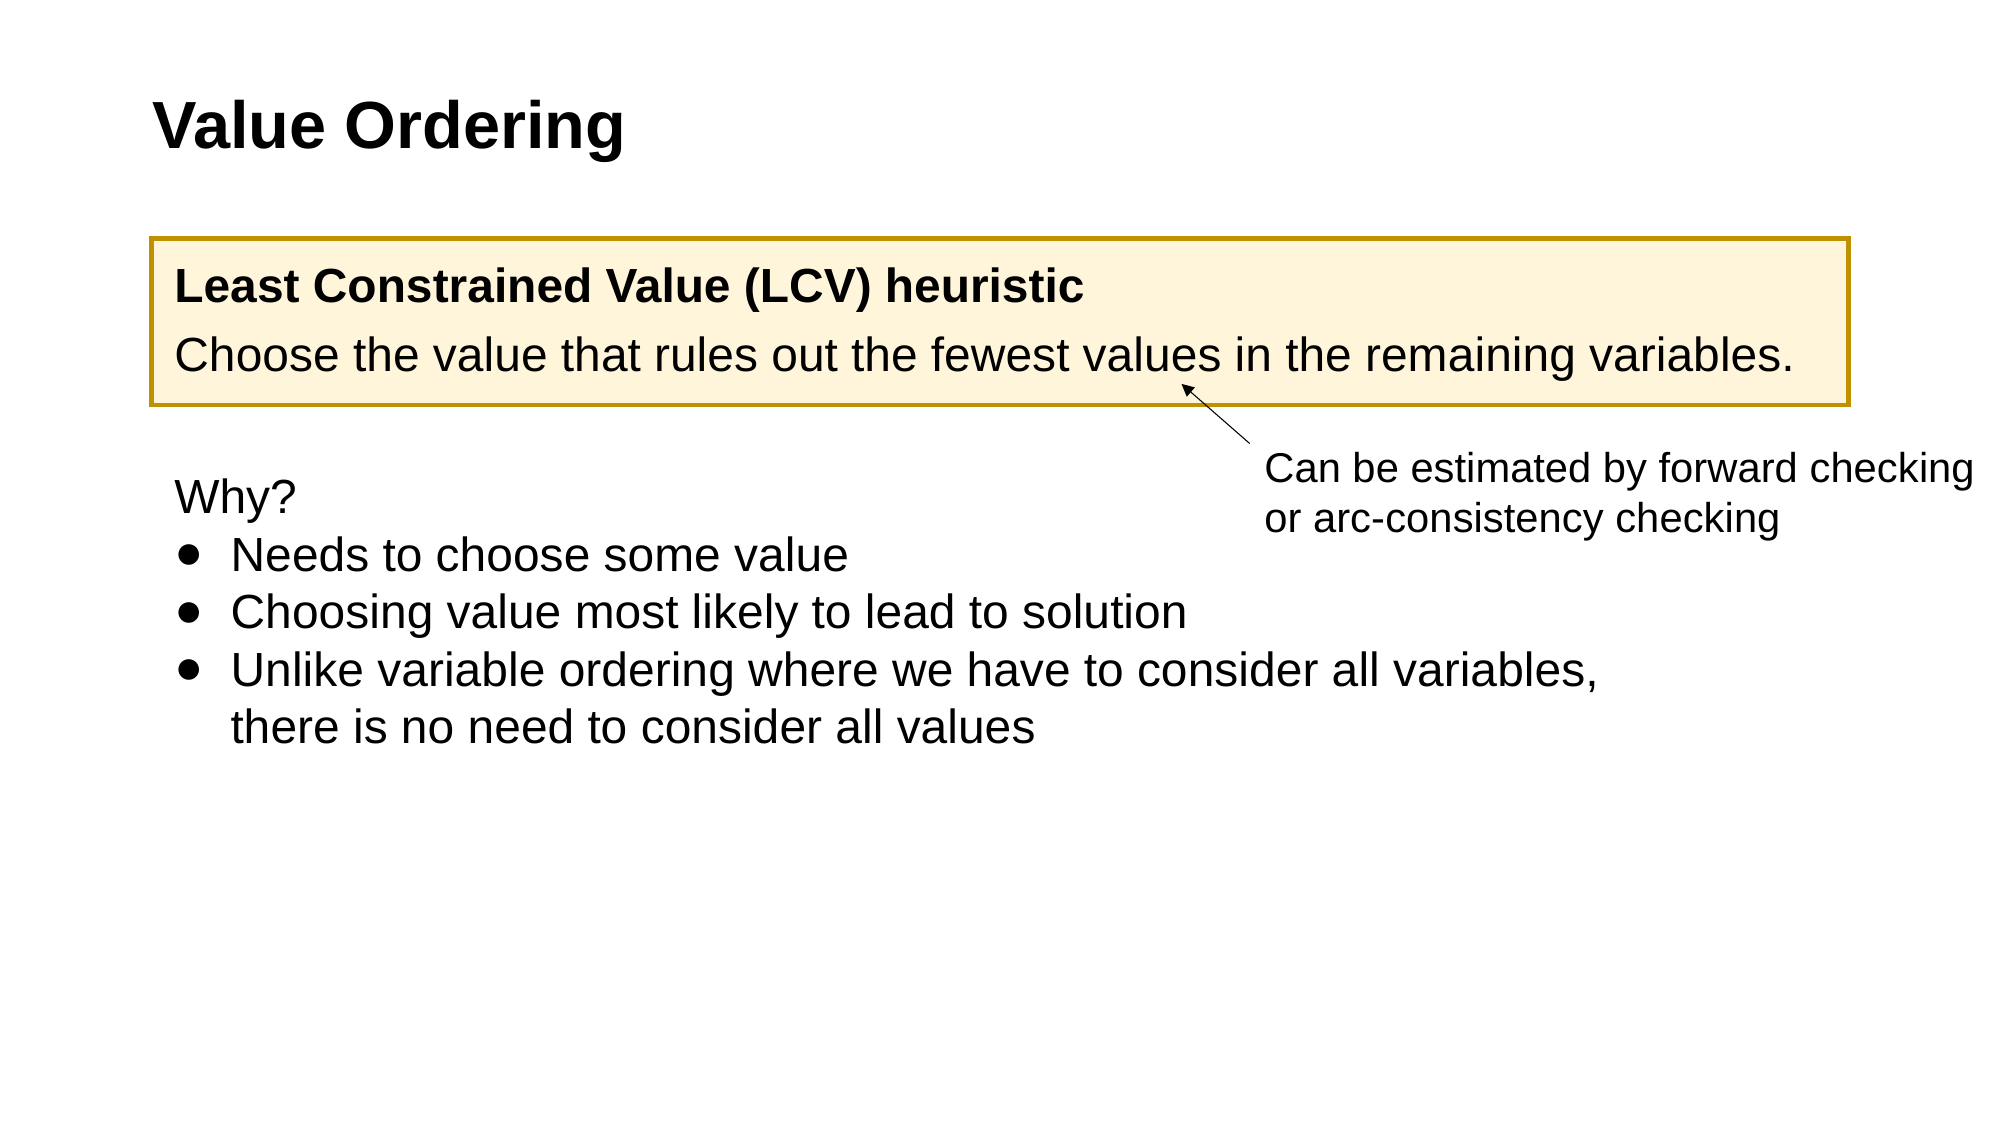

# Value Ordering

Least Constrained Value (LCV) heuristic
Choose the value that rules out the fewest values in the remaining variables.
Can be estimated by forward checking or arc-consistency checking
Why?
Needs to choose some value
Choosing value most likely to lead to solution
Unlike variable ordering where we have to consider all variables, there is no need to consider all values